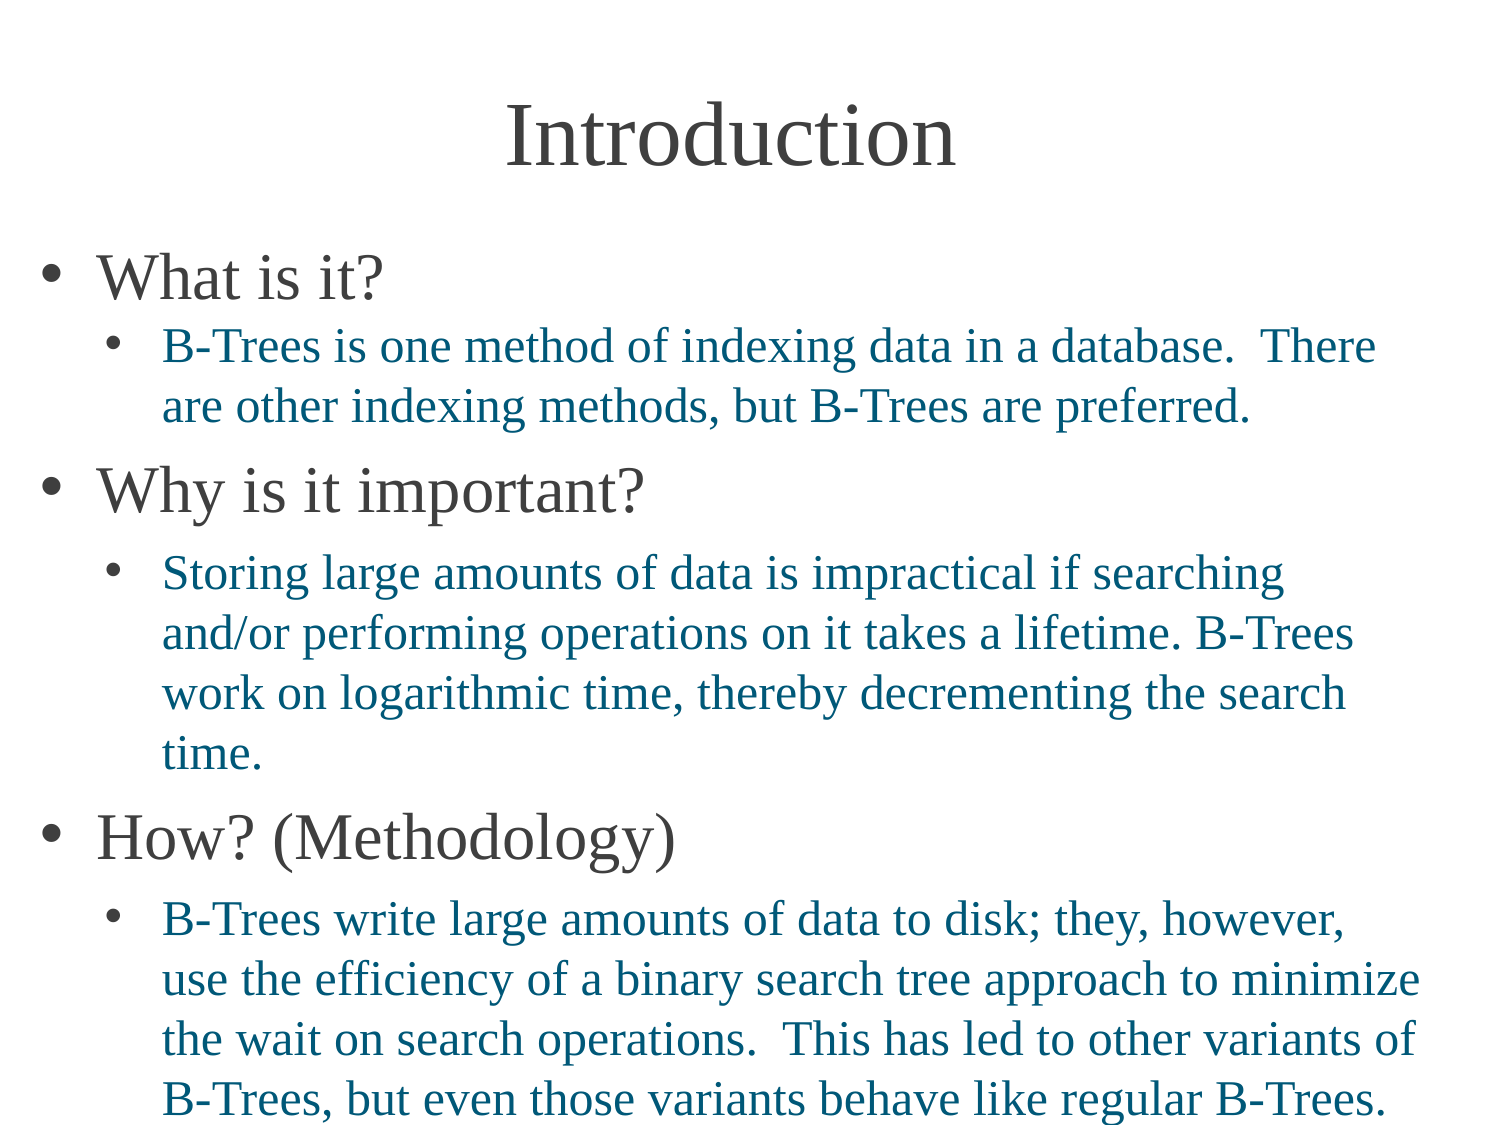

# Introduction
What is it?
B-Trees is one method of indexing data in a database.  There are other indexing methods, but B-Trees are preferred.
Why is it important?
Storing large amounts of data is impractical if searching and/or performing operations on it takes a lifetime. B-Trees work on logarithmic time, thereby decrementing the search time.
How? (Methodology)
B-Trees write large amounts of data to disk; they, however, use the efficiency of a binary search tree approach to minimize the wait on search operations.  This has led to other variants of B-Trees, but even those variants behave like regular B-Trees.